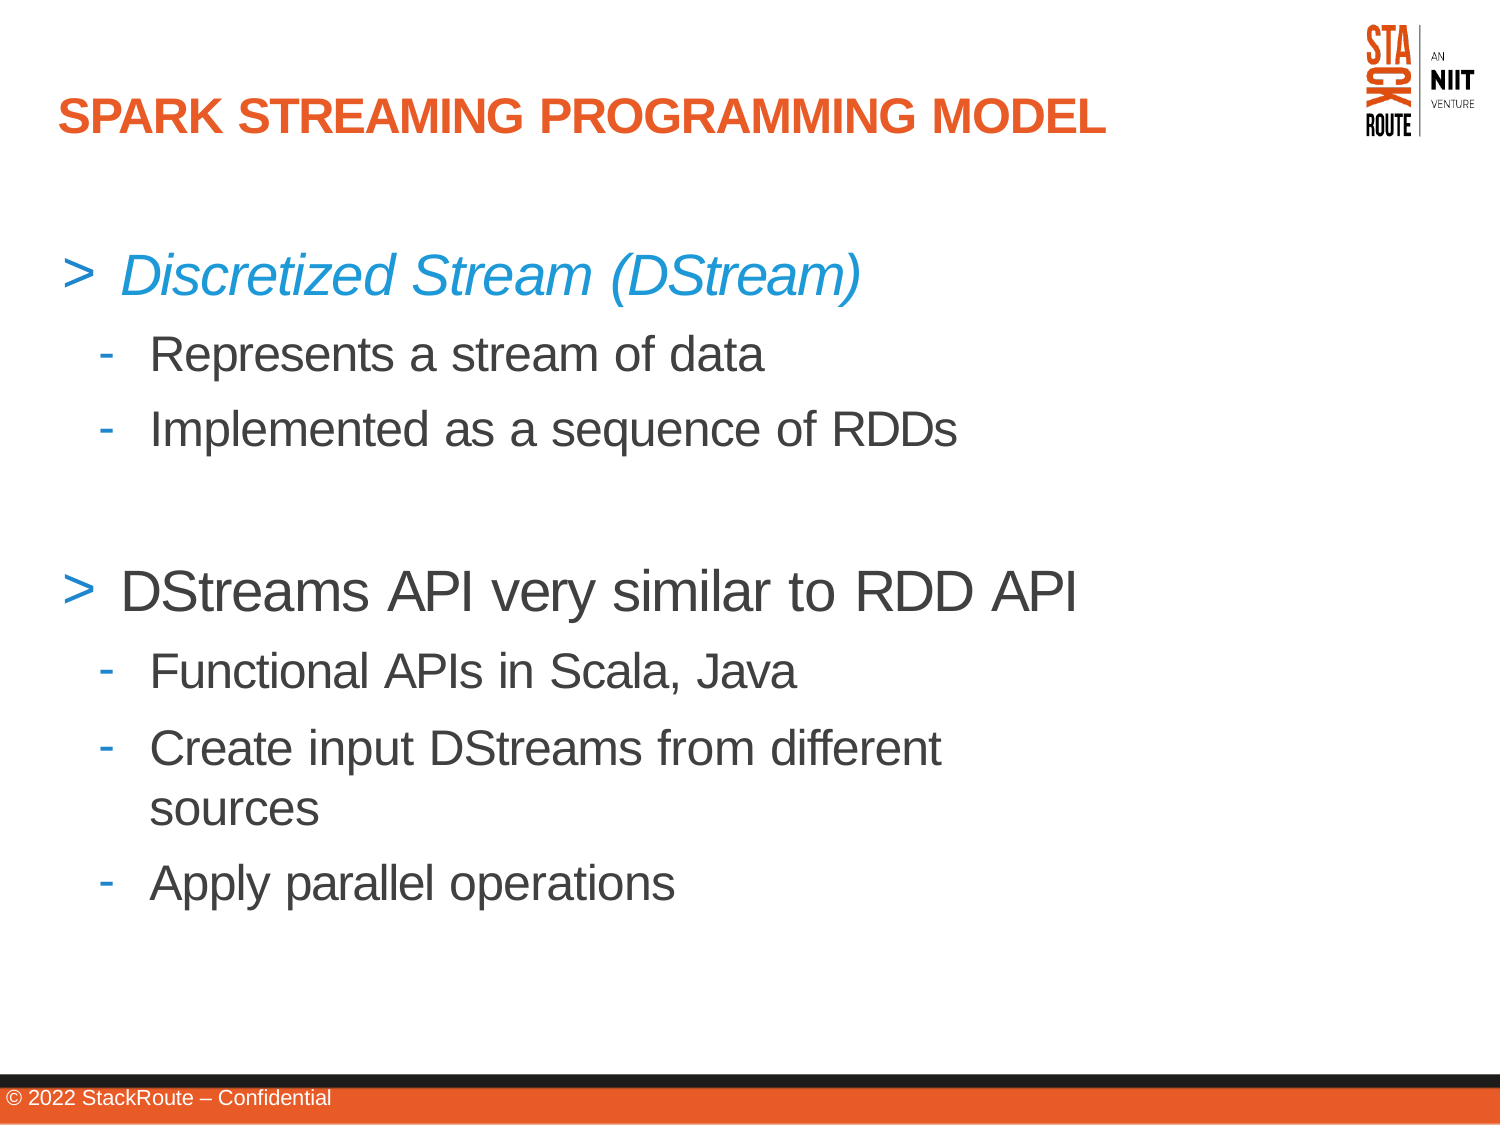

# Spark Streaming Programming Model

Discretized Stream (DStream)
Represents a stream of data
Implemented as a sequence of RDDs

DStreams API very similar to RDD API
Functional APIs in Scala, Java
Create input DStreams from different sources
Apply parallel operations